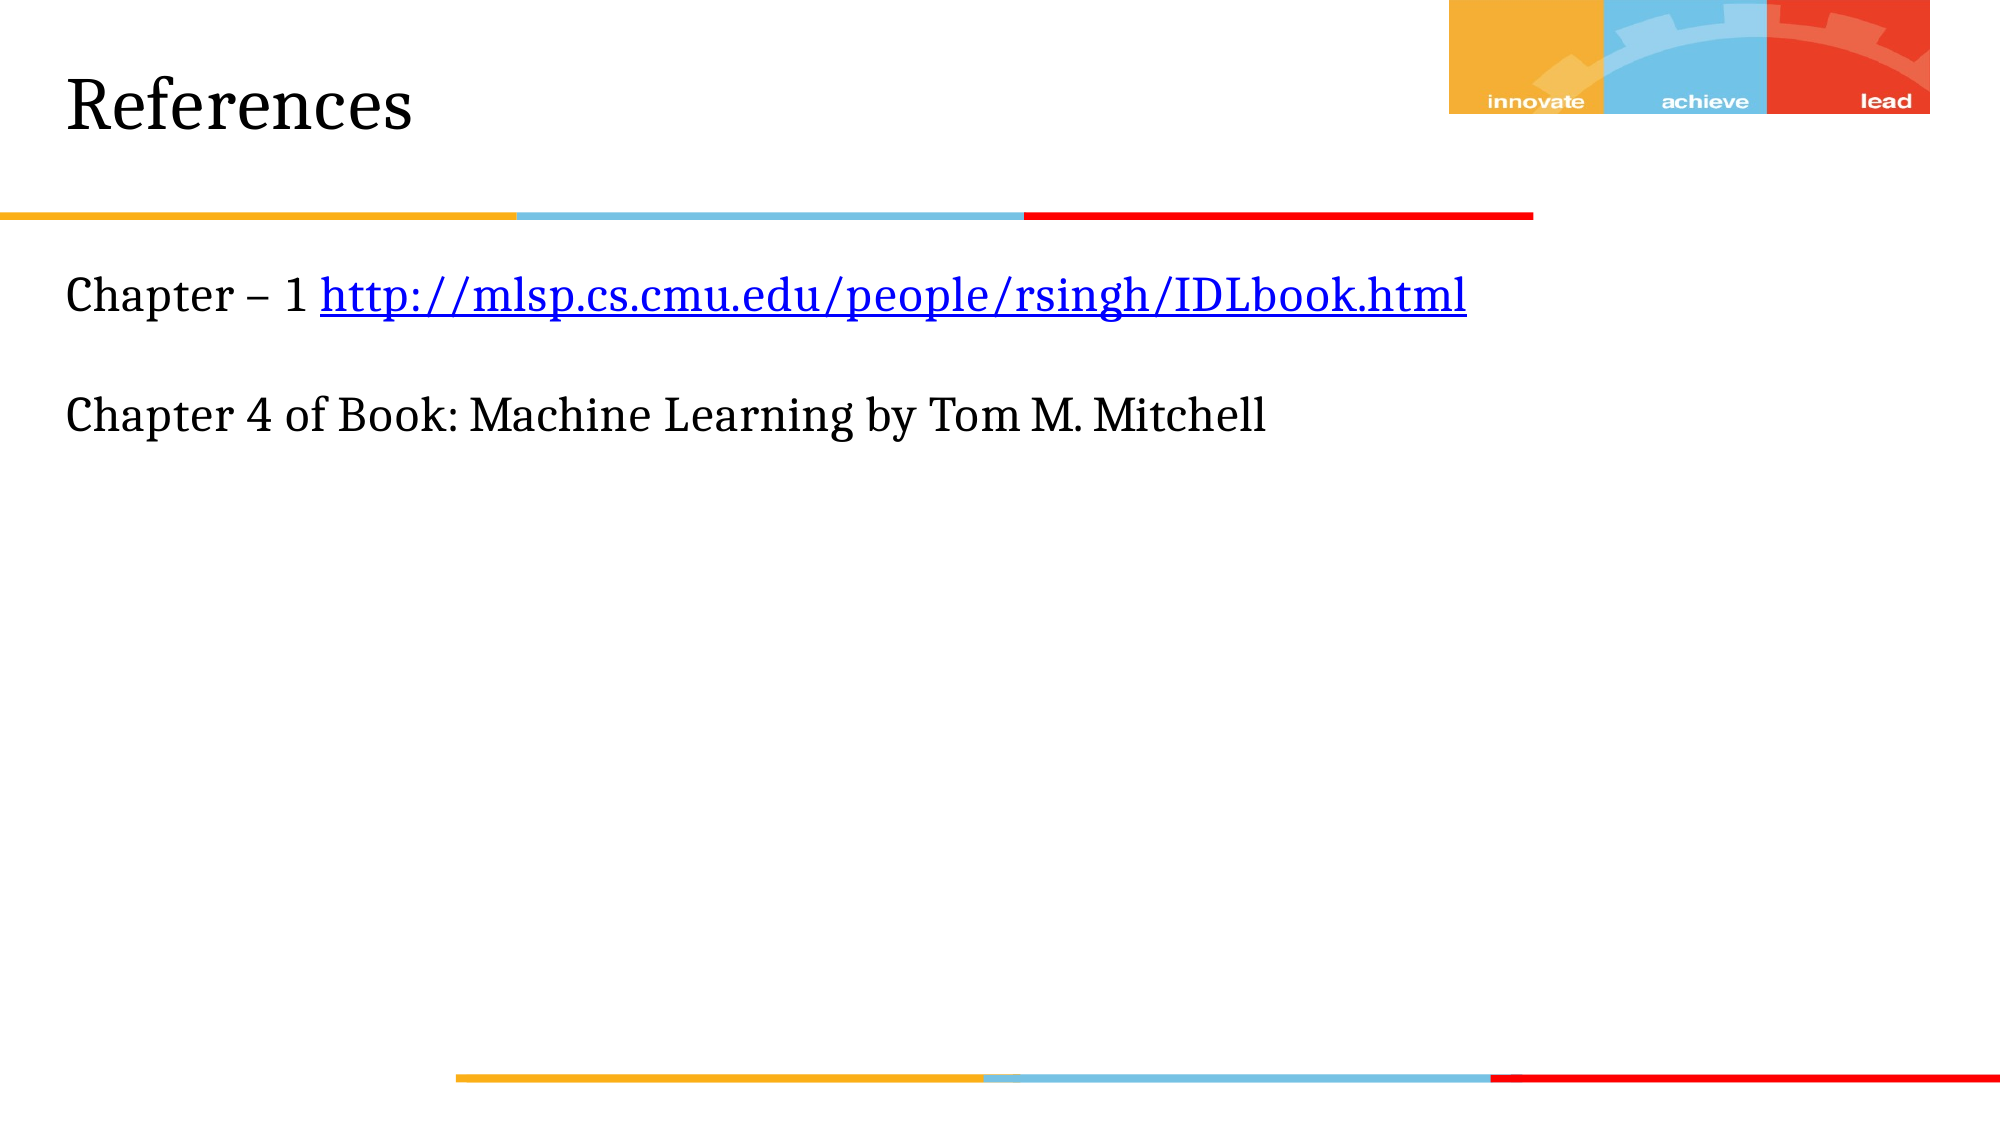

# References
Chapter – 1 http://mlsp.cs.cmu.edu/people/rsingh/IDLbook.html

Chapter 4 of Book: Machine Learning by Tom M. Mitchell